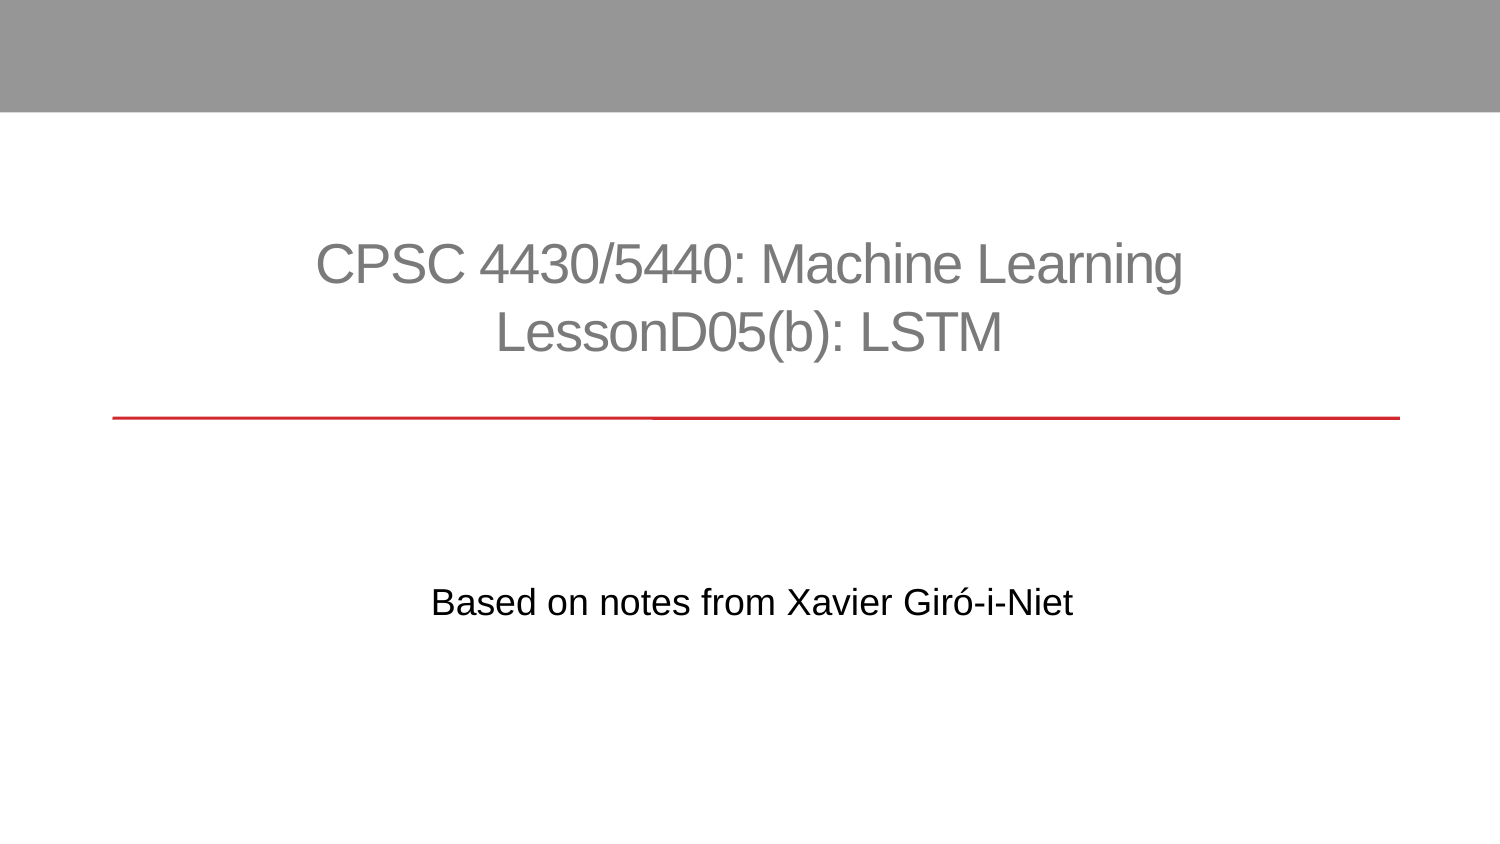

# CPSC 4430/5440: Machine Learning LessonD05(b): LSTM

Based on notes from Xavier Giró-i-Niet